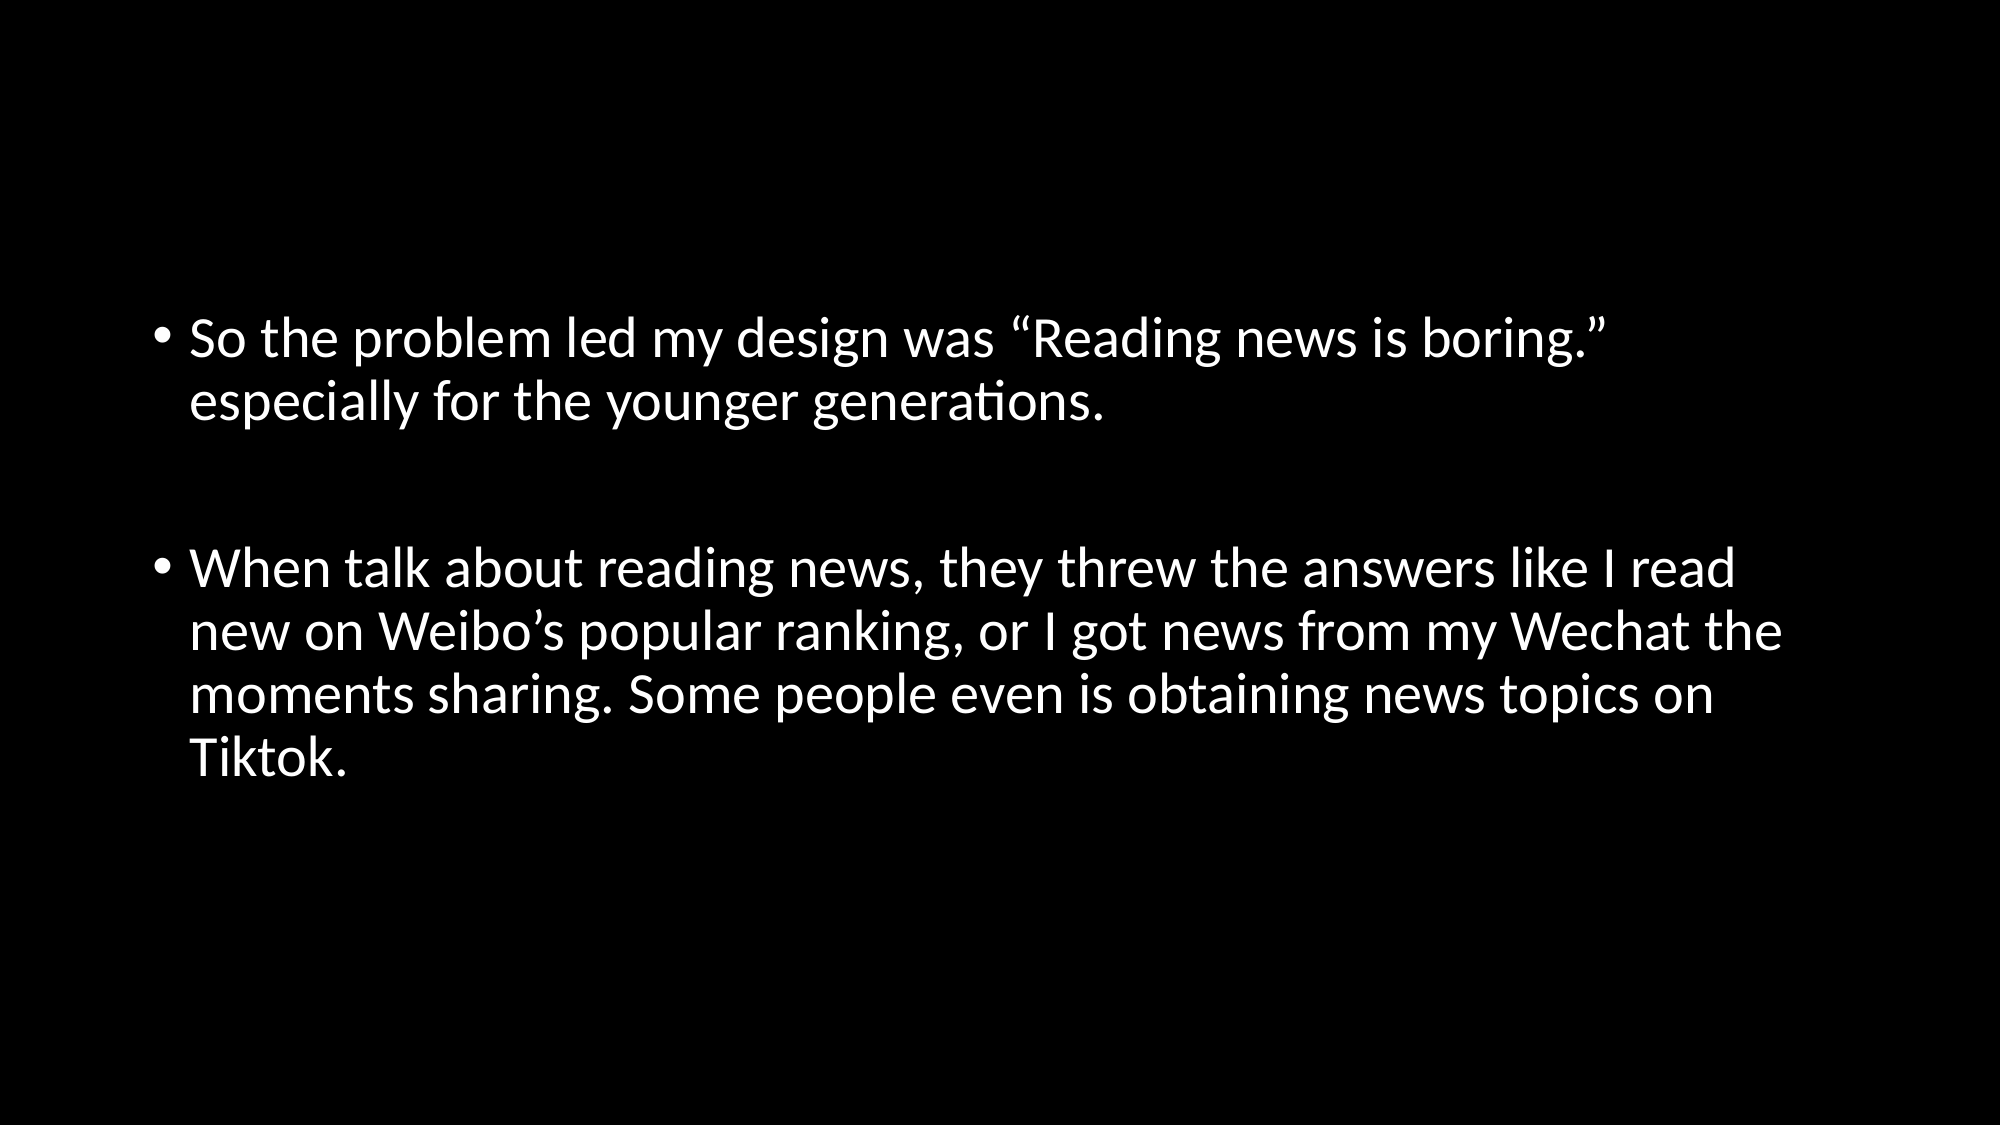

#
So the problem led my design was “Reading news is boring.” especially for the younger generations.

When talk about reading news, they threw the answers like I read new on Weibo’s popular ranking, or I got news from my Wechat the moments sharing. Some people even is obtaining news topics on Tiktok.